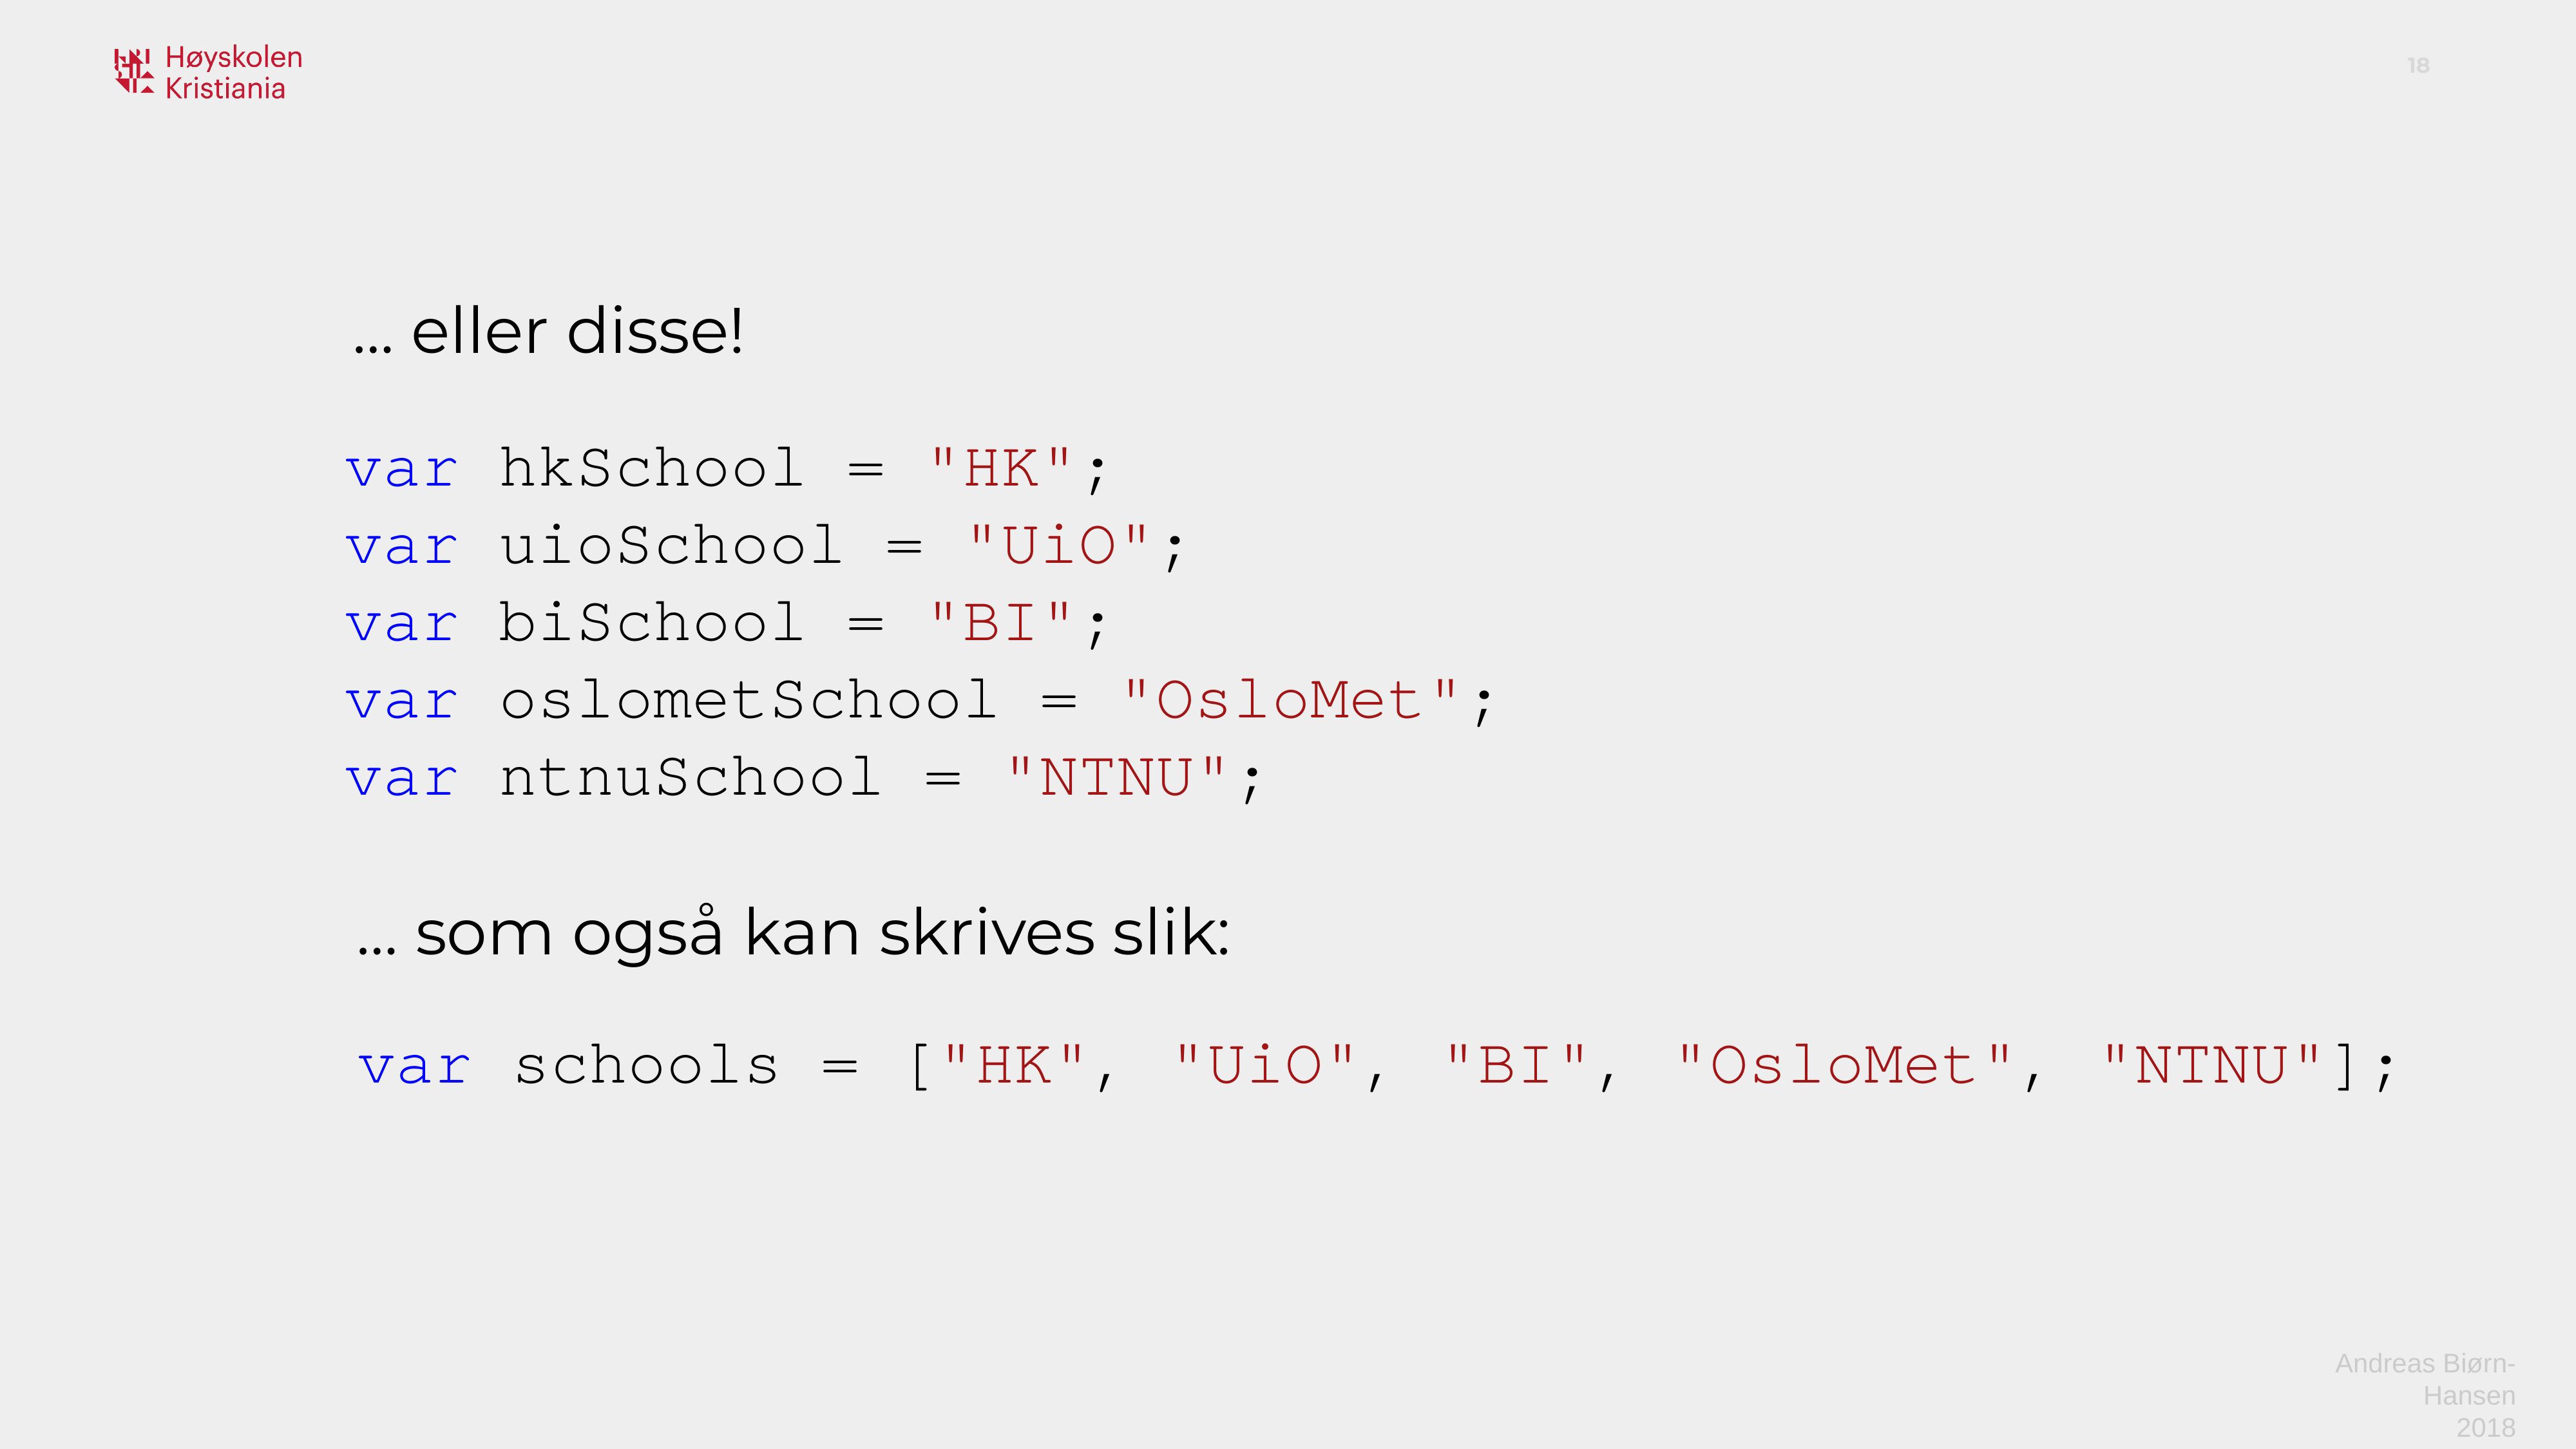

… eller disse!

var hkSchool = "HK";
var uioSchool = "UiO";
var biSchool = "BI";
var oslometSchool = "OsloMet";
var ntnuSchool = "NTNU";
… som også kan skrives slik:
var schools = ["HK", "UiO", "BI", "OsloMet", "NTNU"];